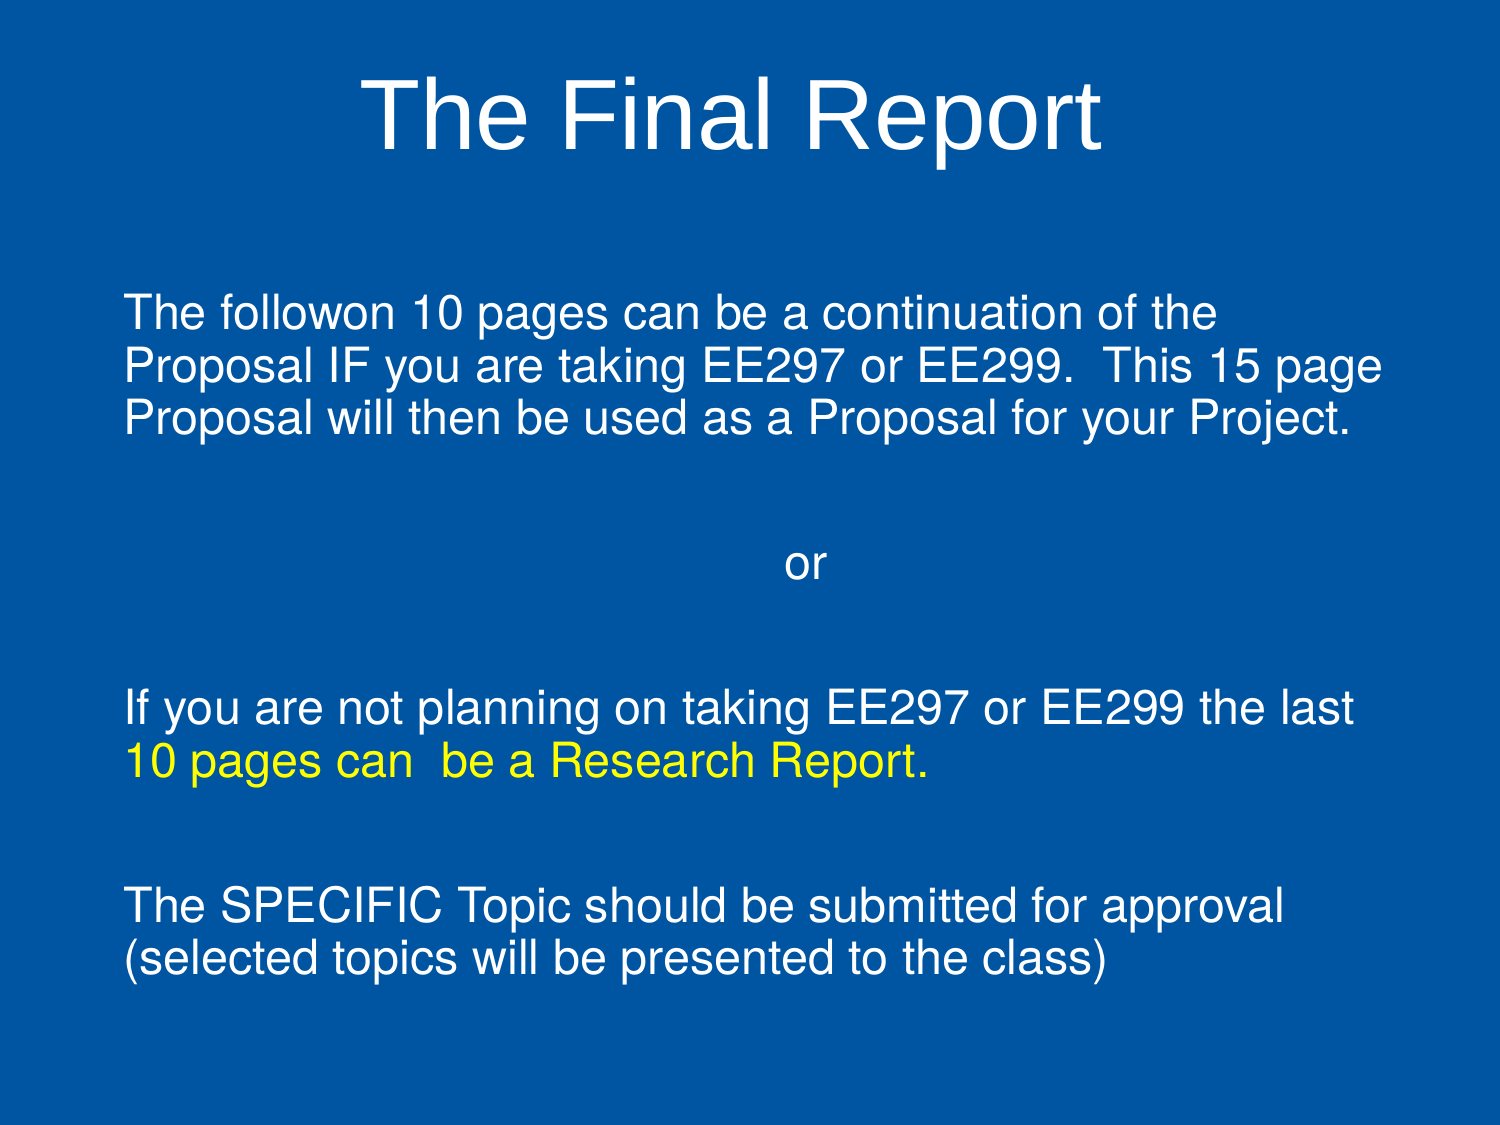

# The Final Report
The followon 10 pages can be a continuation of the Proposal IF you are taking EE297 or EE299.  This 15 page Proposal will then be used as a Proposal for your Project.

                                                 or

If you are not planning on taking EE297 or EE299 the last 10 pages can  be a Research Report.

The SPECIFIC Topic should be submitted for approval (selected topics will be presented to the class)